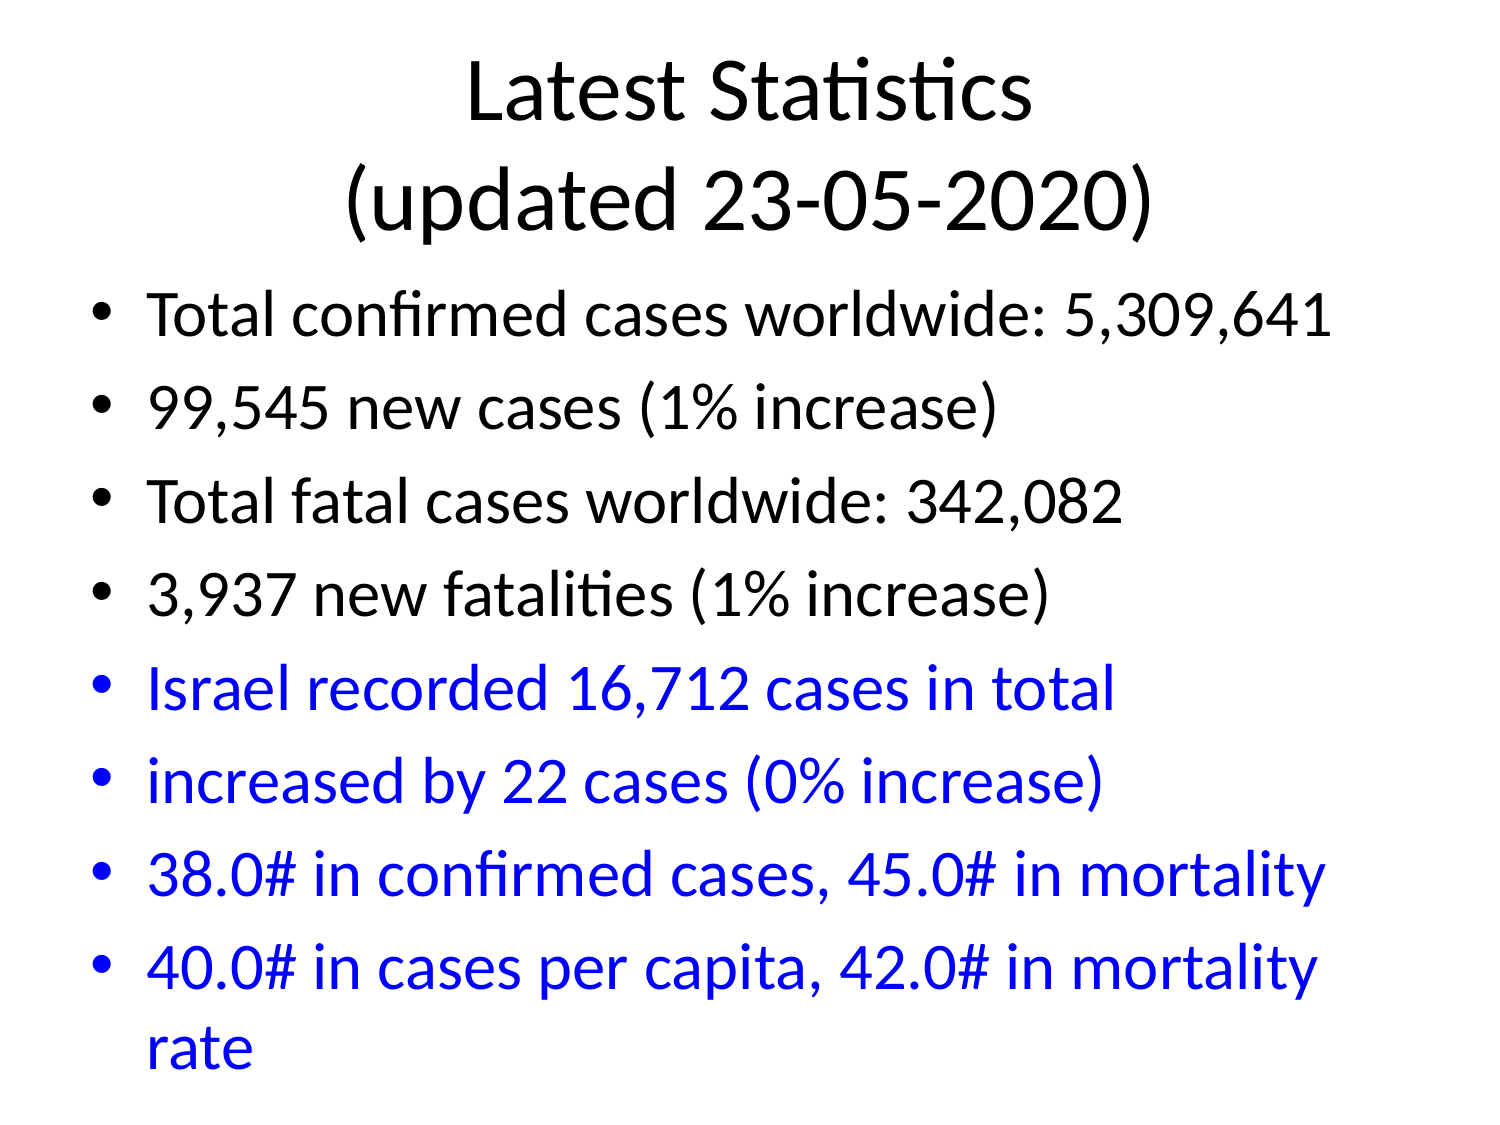

# Latest Statistics
(updated 23-05-2020)
Total confirmed cases worldwide: 5,309,641
99,545 new cases (1% increase)
Total fatal cases worldwide: 342,082
3,937 new fatalities (1% increase)
Israel recorded 16,712 cases in total
increased by 22 cases (0% increase)
38.0# in confirmed cases, 45.0# in mortality
40.0# in cases per capita, 42.0# in mortality rate